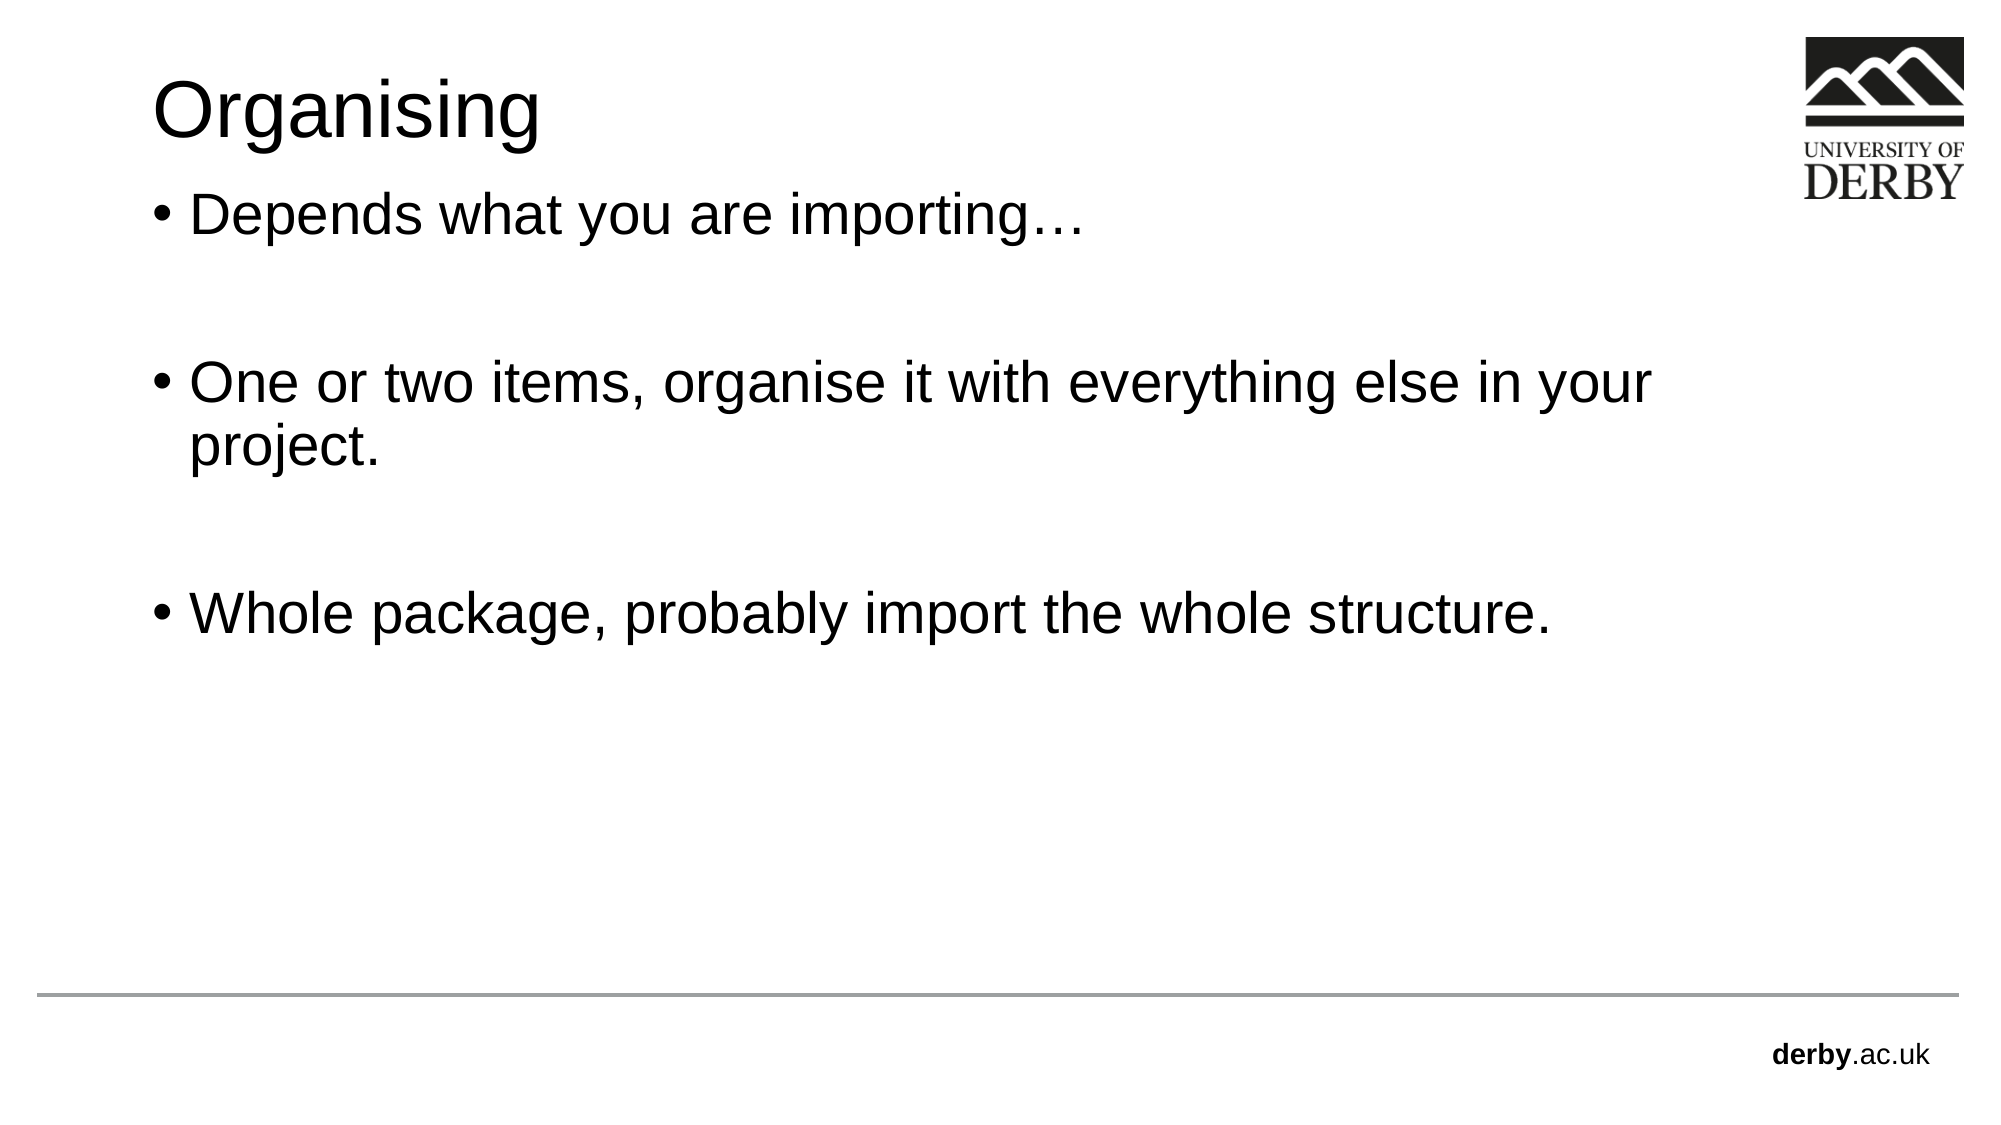

# Organising
Depends what you are importing…

One or two items, organise it with everything else in your project.

Whole package, probably import the whole structure.